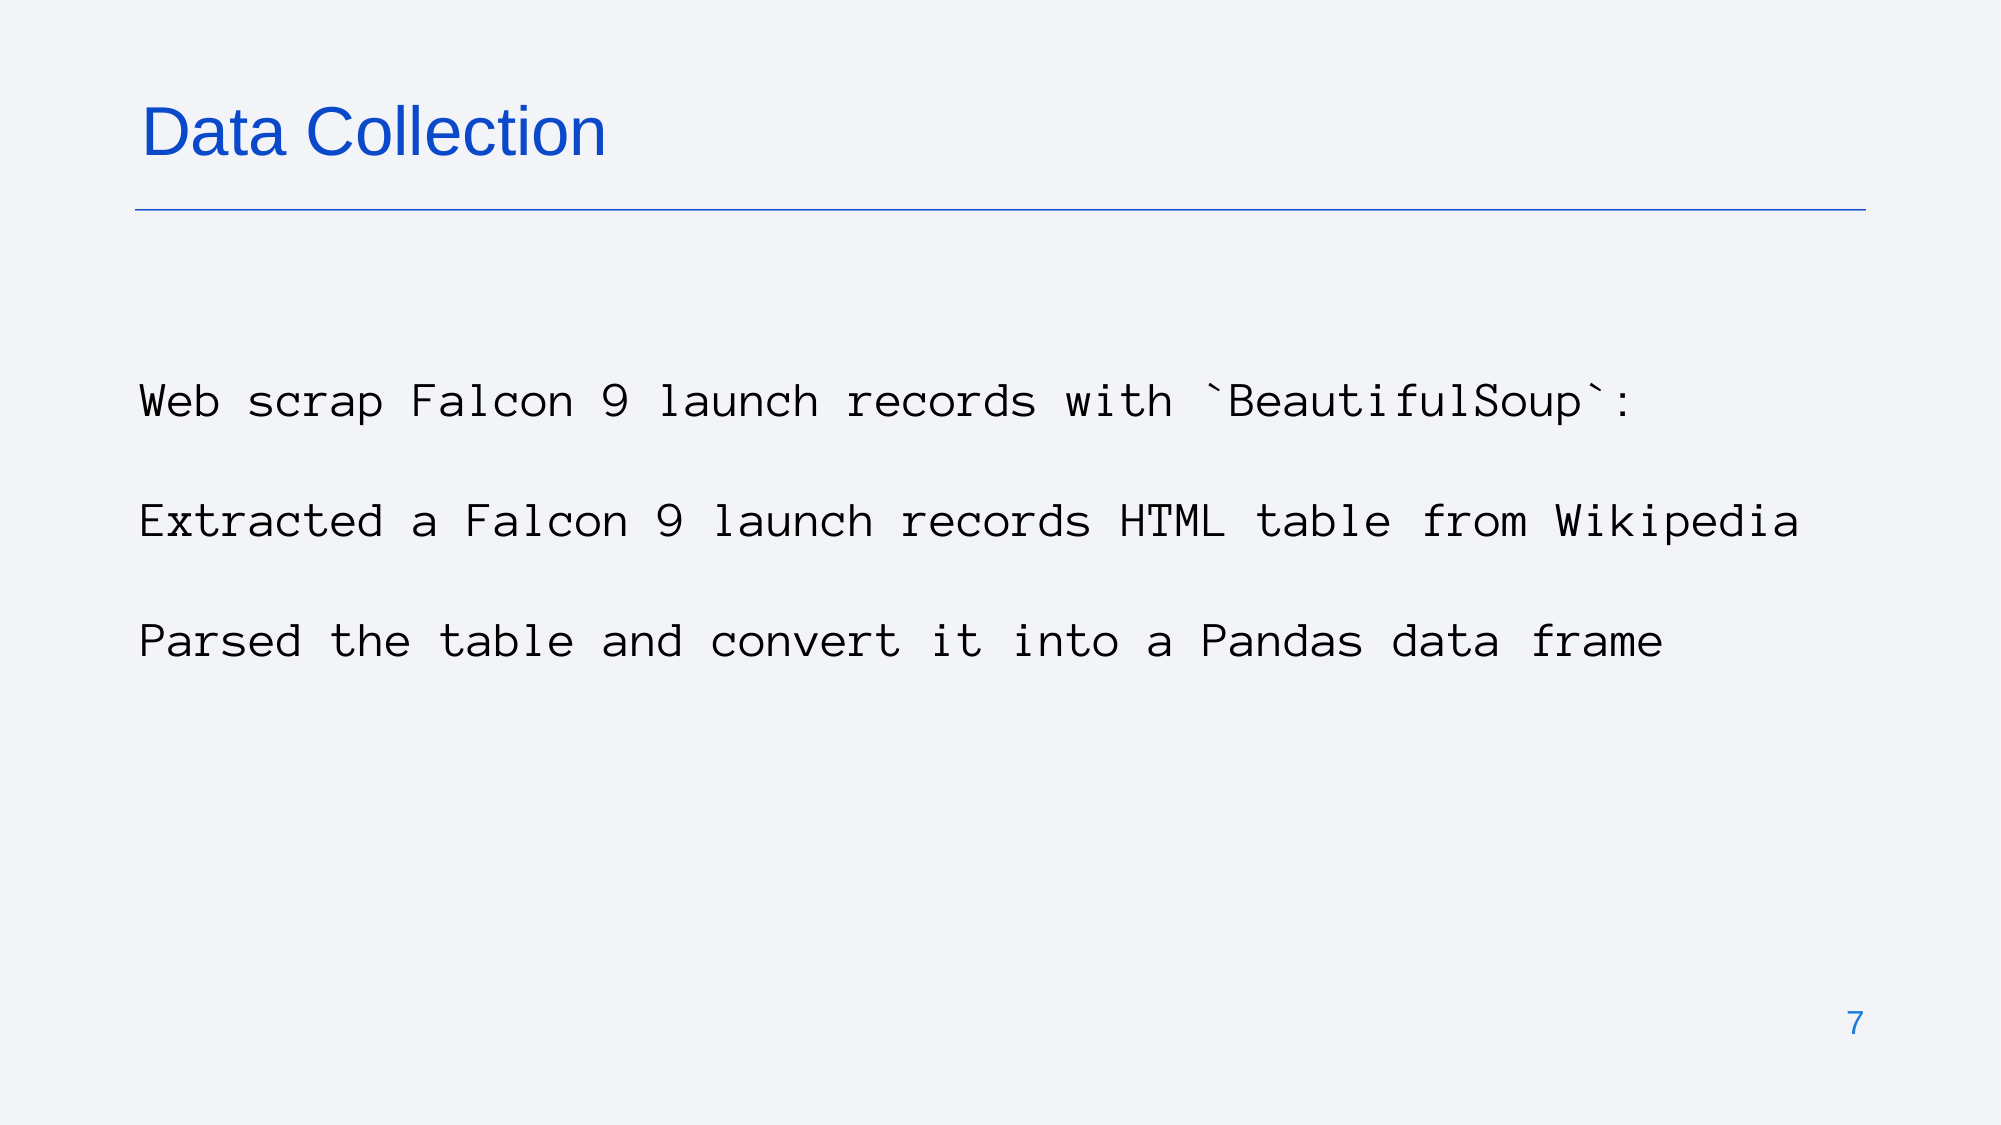

Data Collection
Web scrap Falcon 9 launch records with `BeautifulSoup`:
Extracted a Falcon 9 launch records HTML table from Wikipedia
Parsed the table and convert it into a Pandas data frame

7